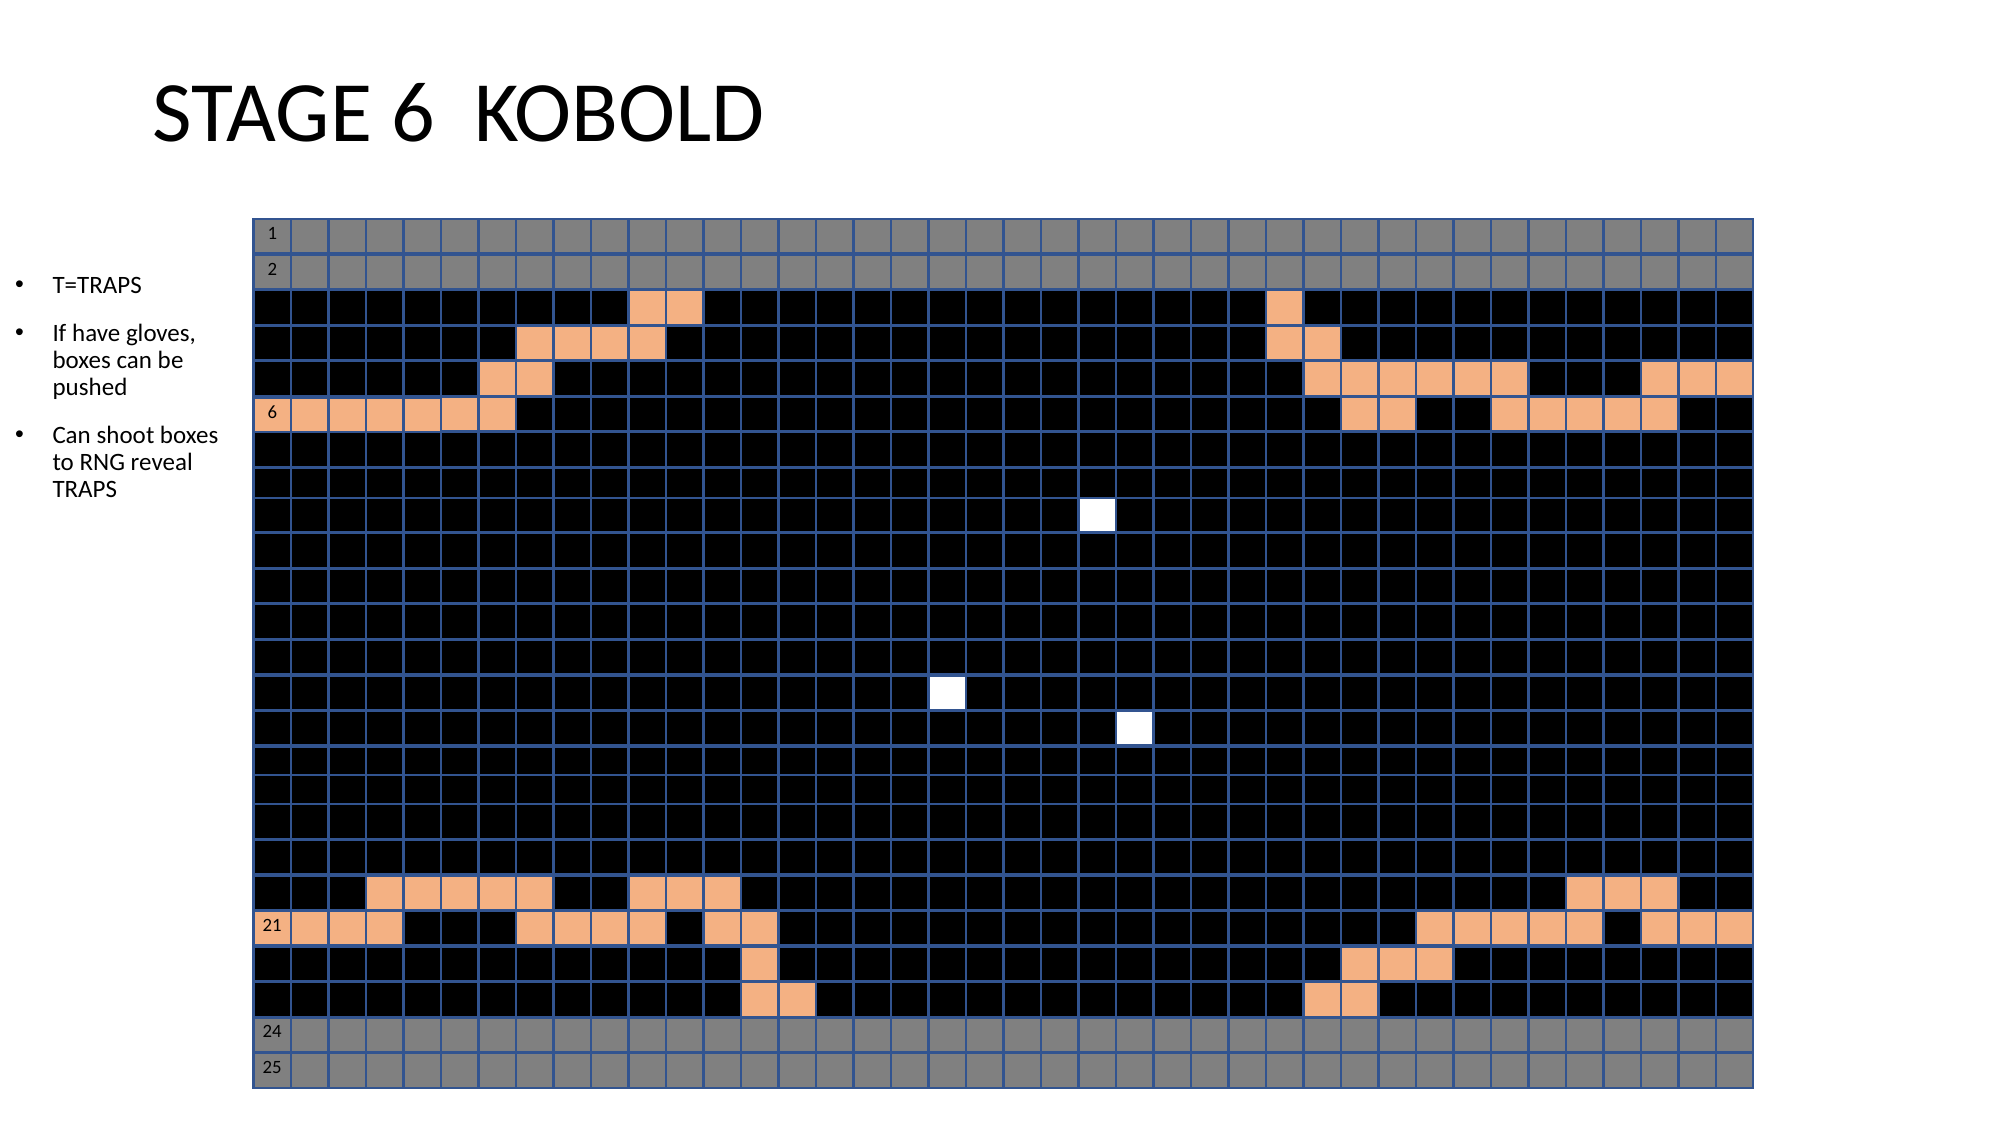

# STAGE 6  KOBOLD
1

2

T=TRAPS
If have gloves, boxes can be pushed
Can shoot boxes to RNG reveal TRAPS
3

4

5

6

7

8

9

10

11

12

13

14

15

16

17

18

19

20

21

22

23

24

25